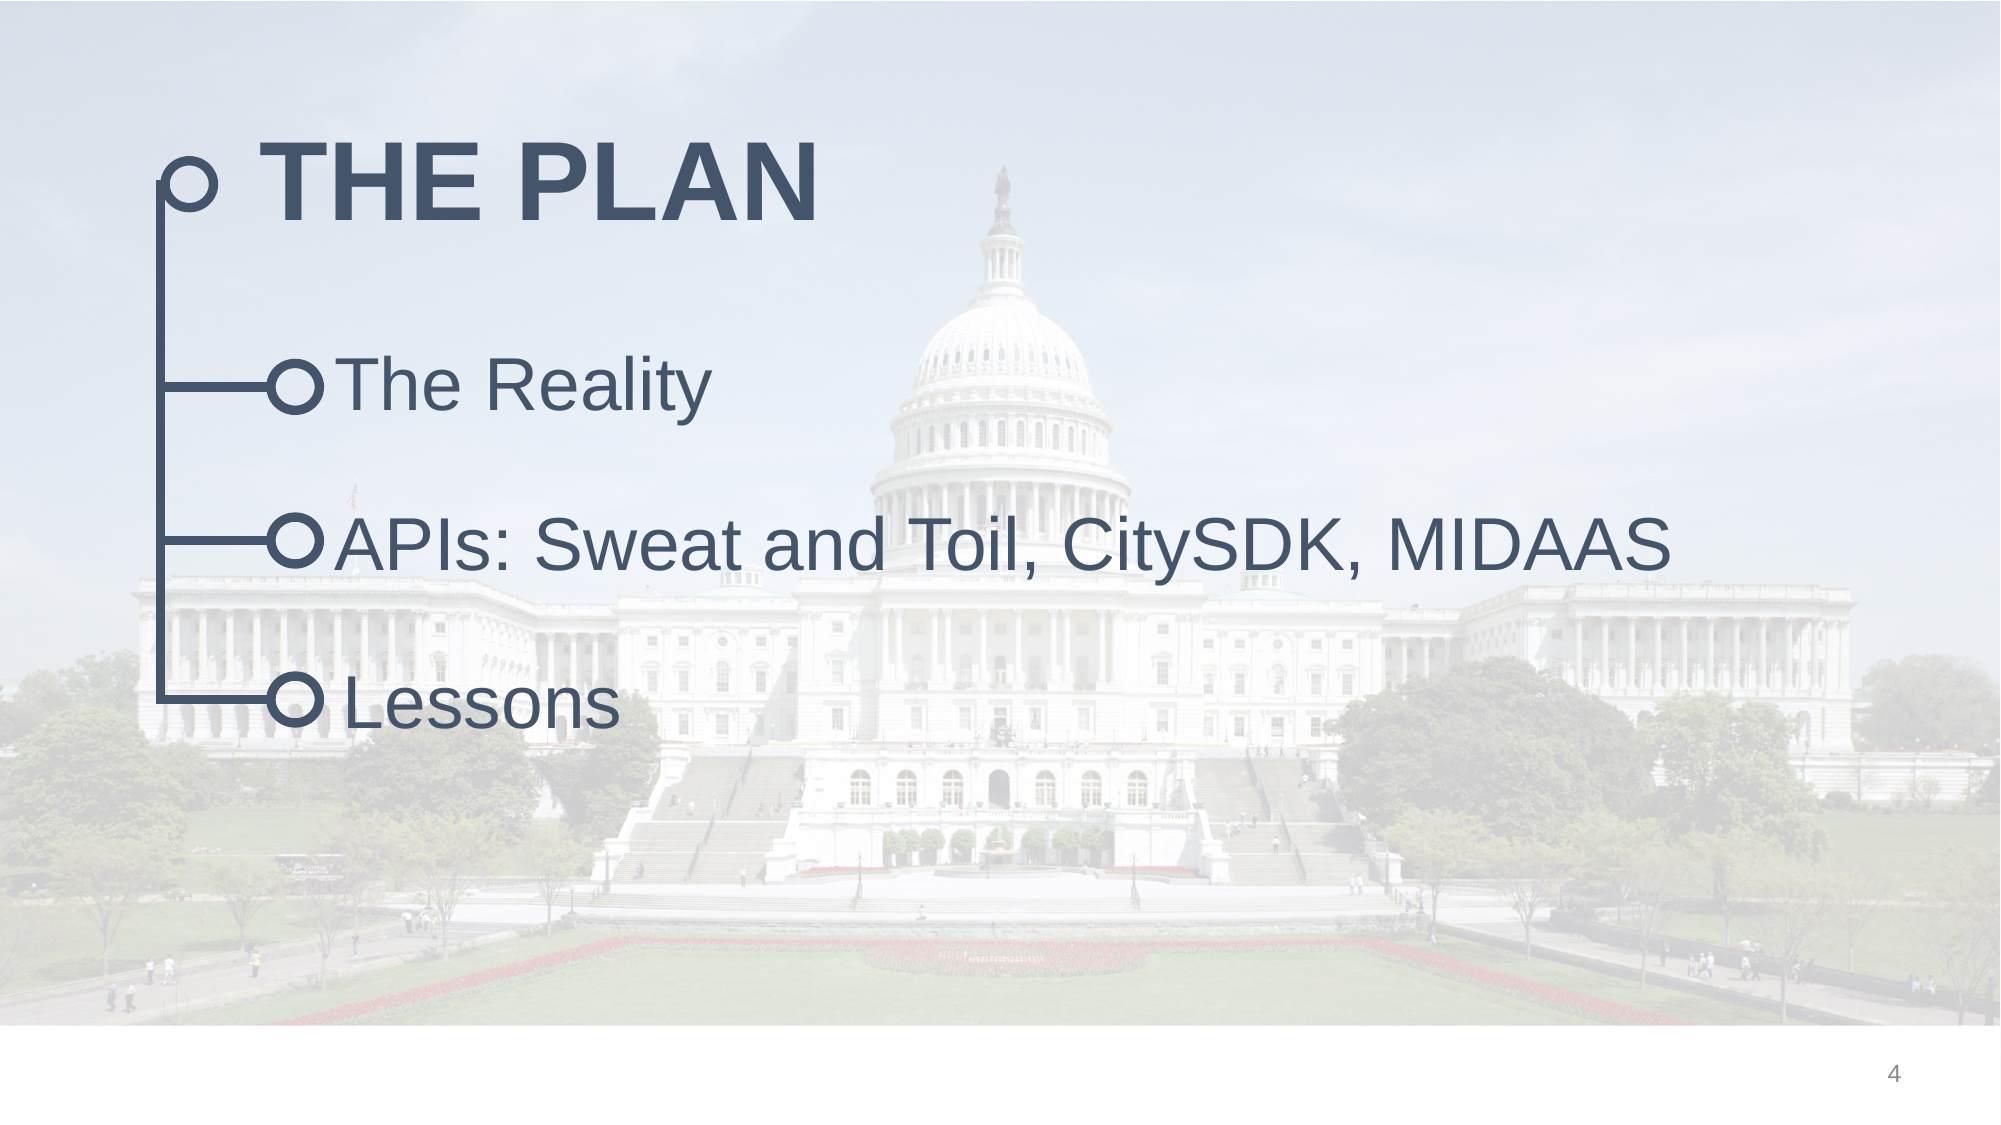

# The Reality
APIs: Sweat and Toil, CitySDK, MIDAAS
Lessons
4